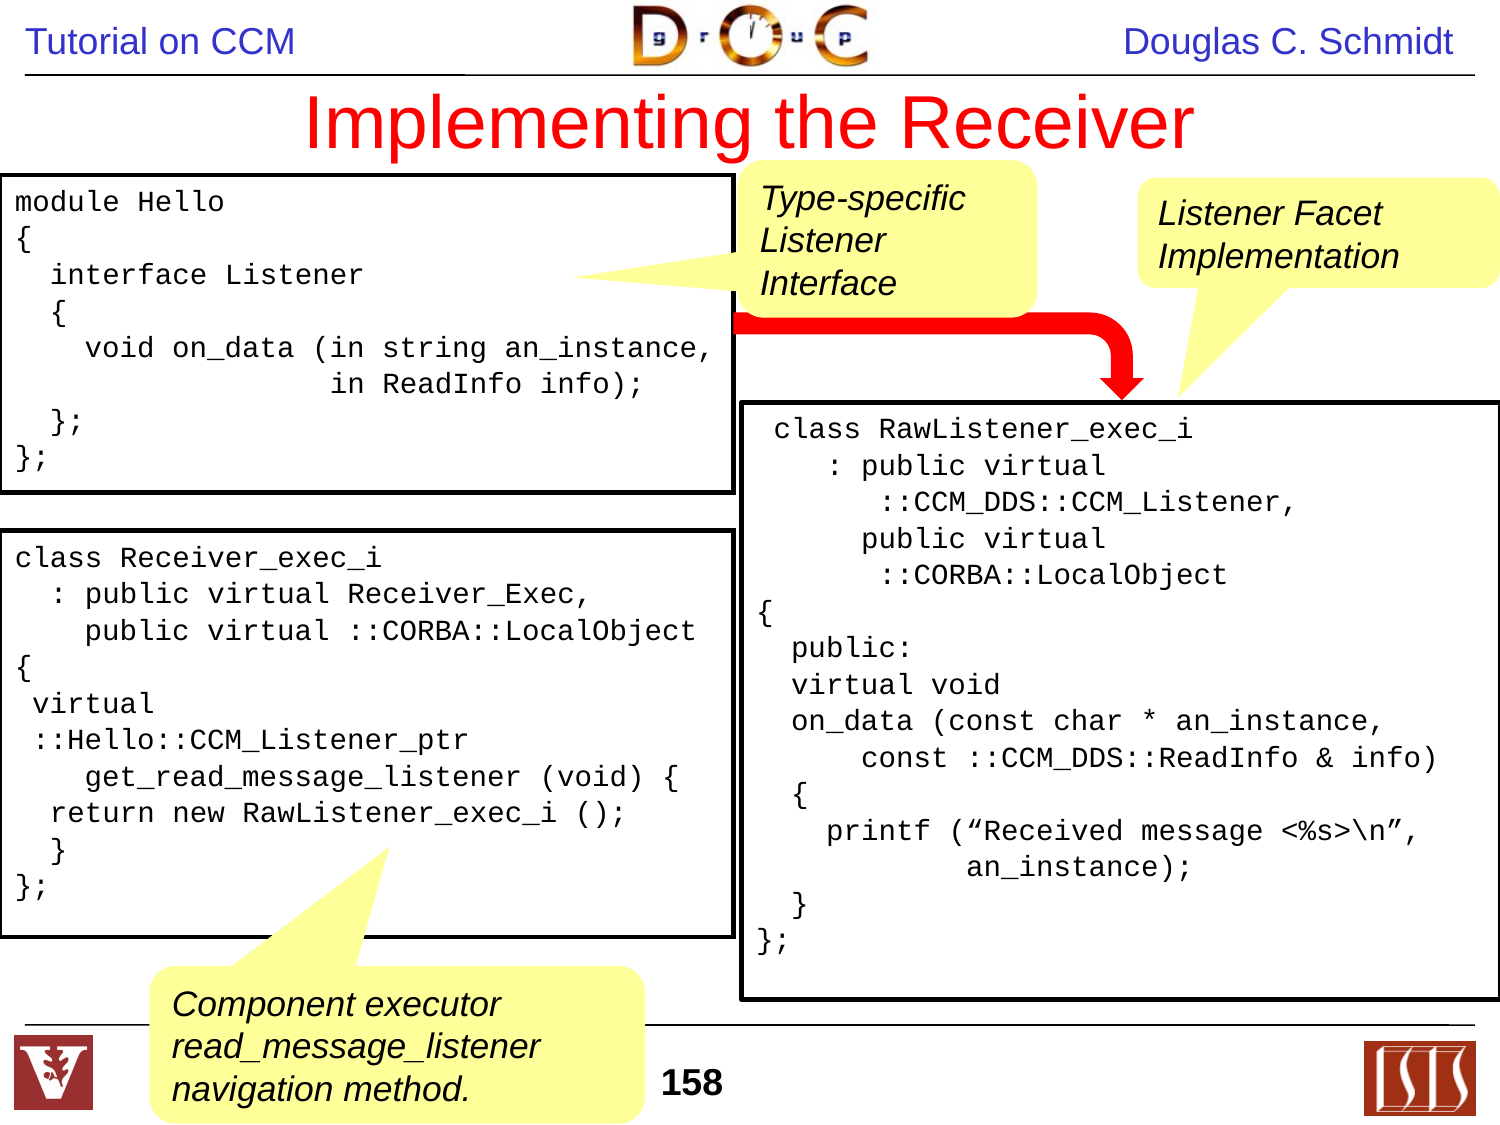

# Implementing the Receiver

Type-specific Listener Interface
module Hello
{
  interface Listener
  {
    void on_data (in string an_instance,
                  in ReadInfo info);
  };
};
Listener Facet Implementation

 class RawListener_exec_i
    : public virtual
       ::CCM_DDS::CCM_Listener,
      public virtual
       ::CORBA::LocalObject
{
  public:
  virtual void
  on_data (const char * an_instance,
      const ::CCM_DDS::ReadInfo & info)
  {
    printf (“Received message <%s>\n”,
            an_instance);
  }
};

class Receiver_exec_i
  : public virtual Receiver_Exec,
    public virtual ::CORBA::LocalObject
{
 virtual
 ::Hello::CCM_Listener_ptr
    get_read_message_listener (void) {
  return new RawListener_exec_i ();
  }
};
Component executor read_message_listener navigation method.